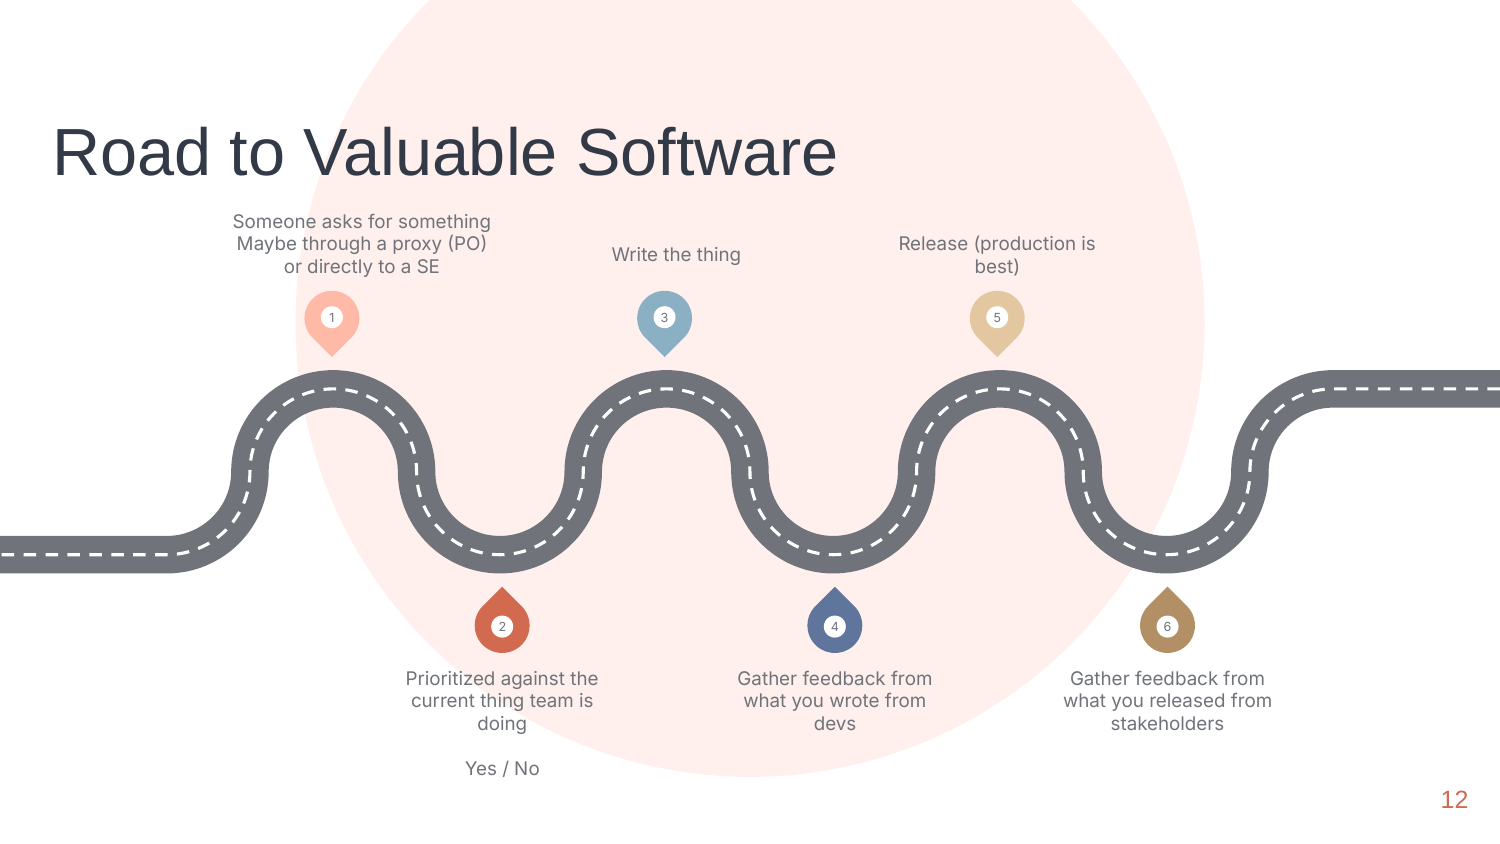

Road to Valuable Software
Someone asks for something Maybe through a proxy (PO) or directly to a SE
Release (production is best)
Write the thing

1

3

5

2

4

6
Prioritized against the current thing team is doing

Yes / No
Gather feedback from what you wrote from devs
Gather feedback from what you released from
stakeholders
12